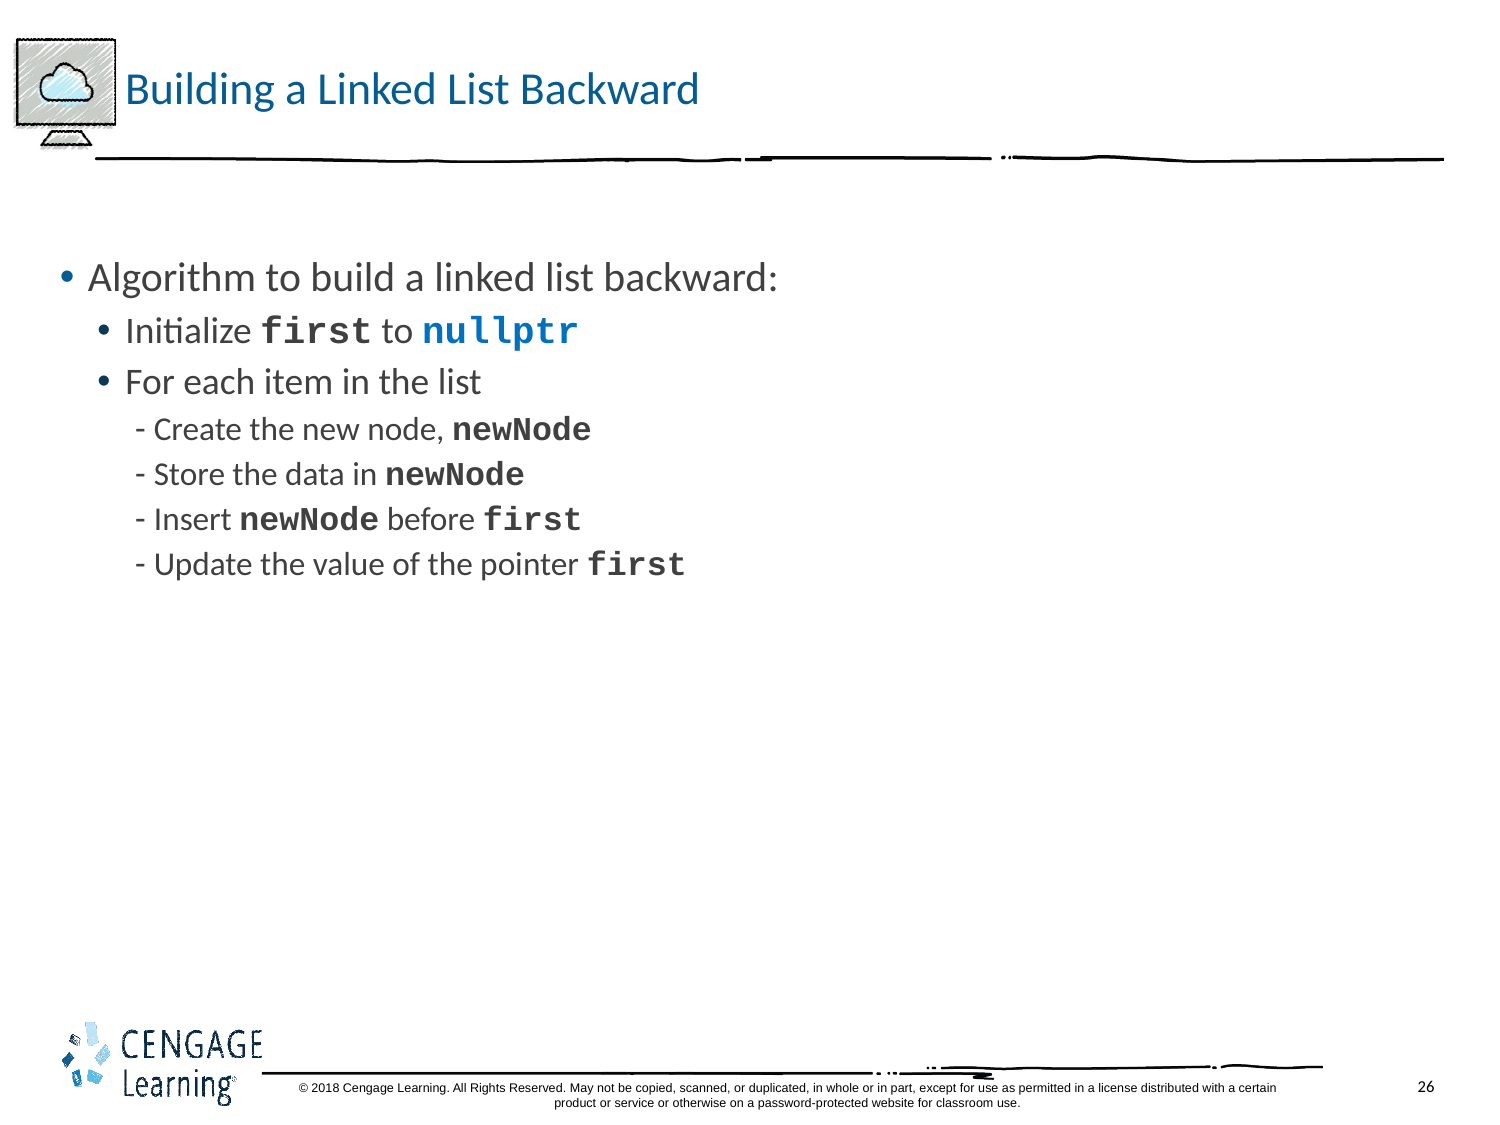

# Building a Linked List Backward
Algorithm to build a linked list backward:
Initialize first to nullptr
For each item in the list
Create the new node, newNode
Store the data in newNode
Insert newNode before first
Update the value of the pointer first